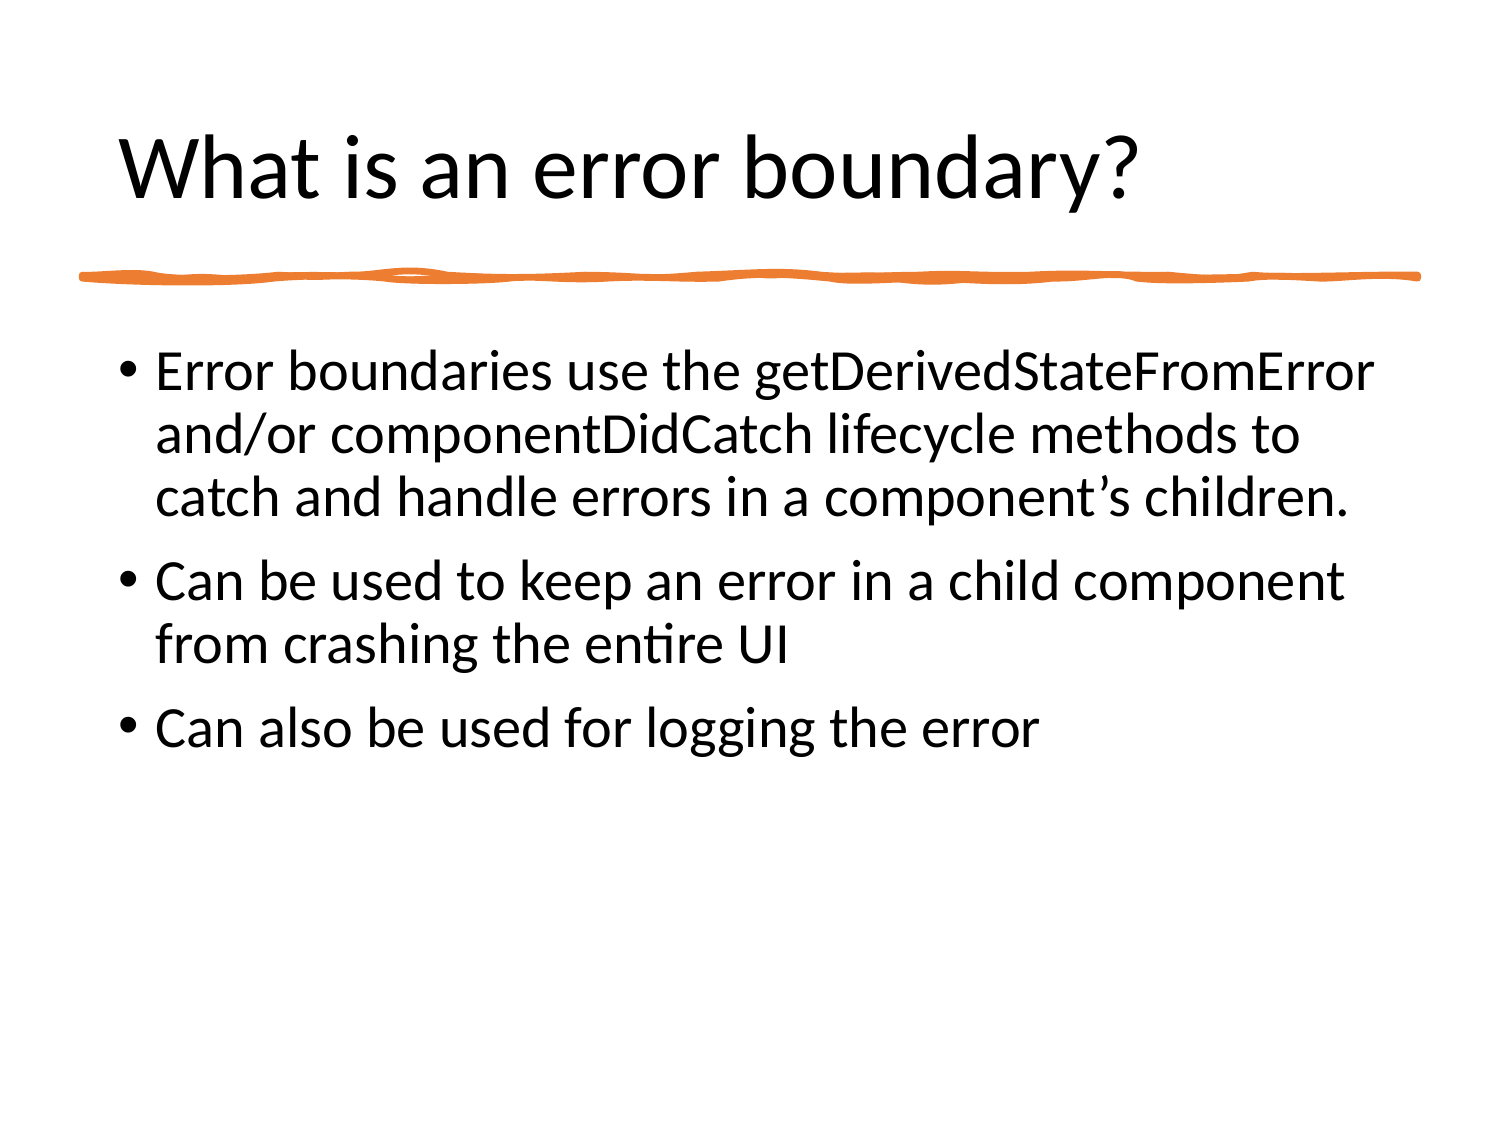

# What is an error boundary?
Error boundaries use the getDerivedStateFromError and/or componentDidCatch lifecycle methods to catch and handle errors in a component’s children.
Can be used to keep an error in a child component from crashing the entire UI
Can also be used for logging the error